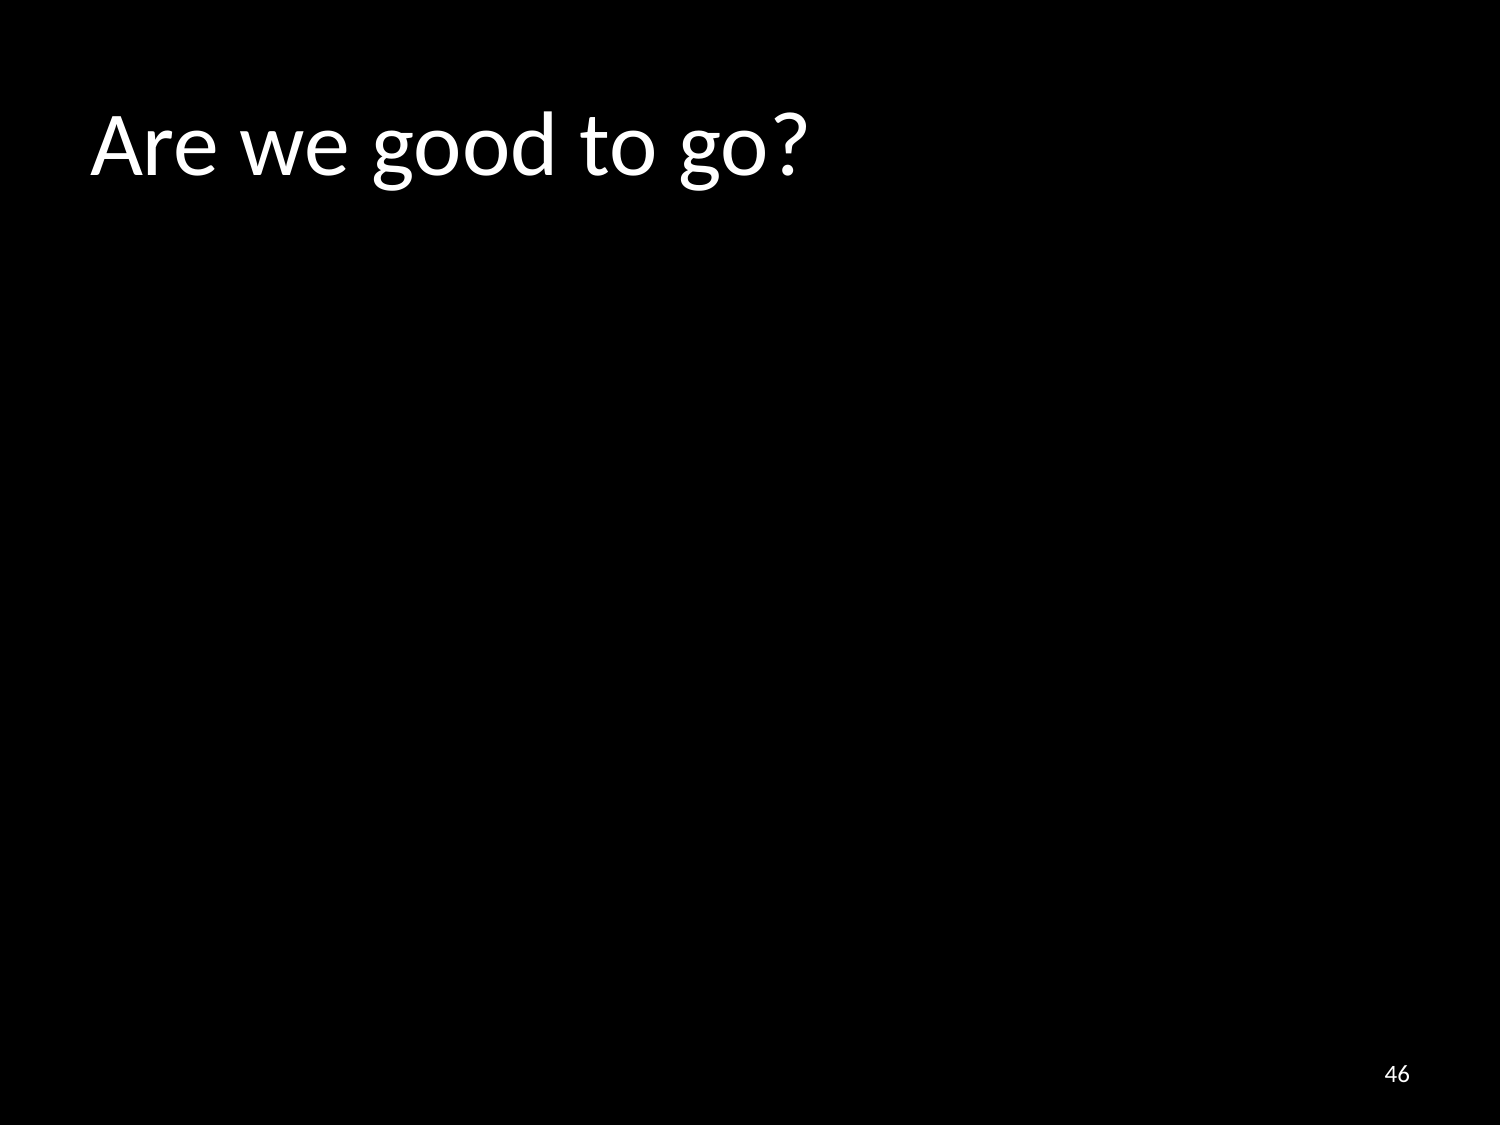

# Are we good to go?
46